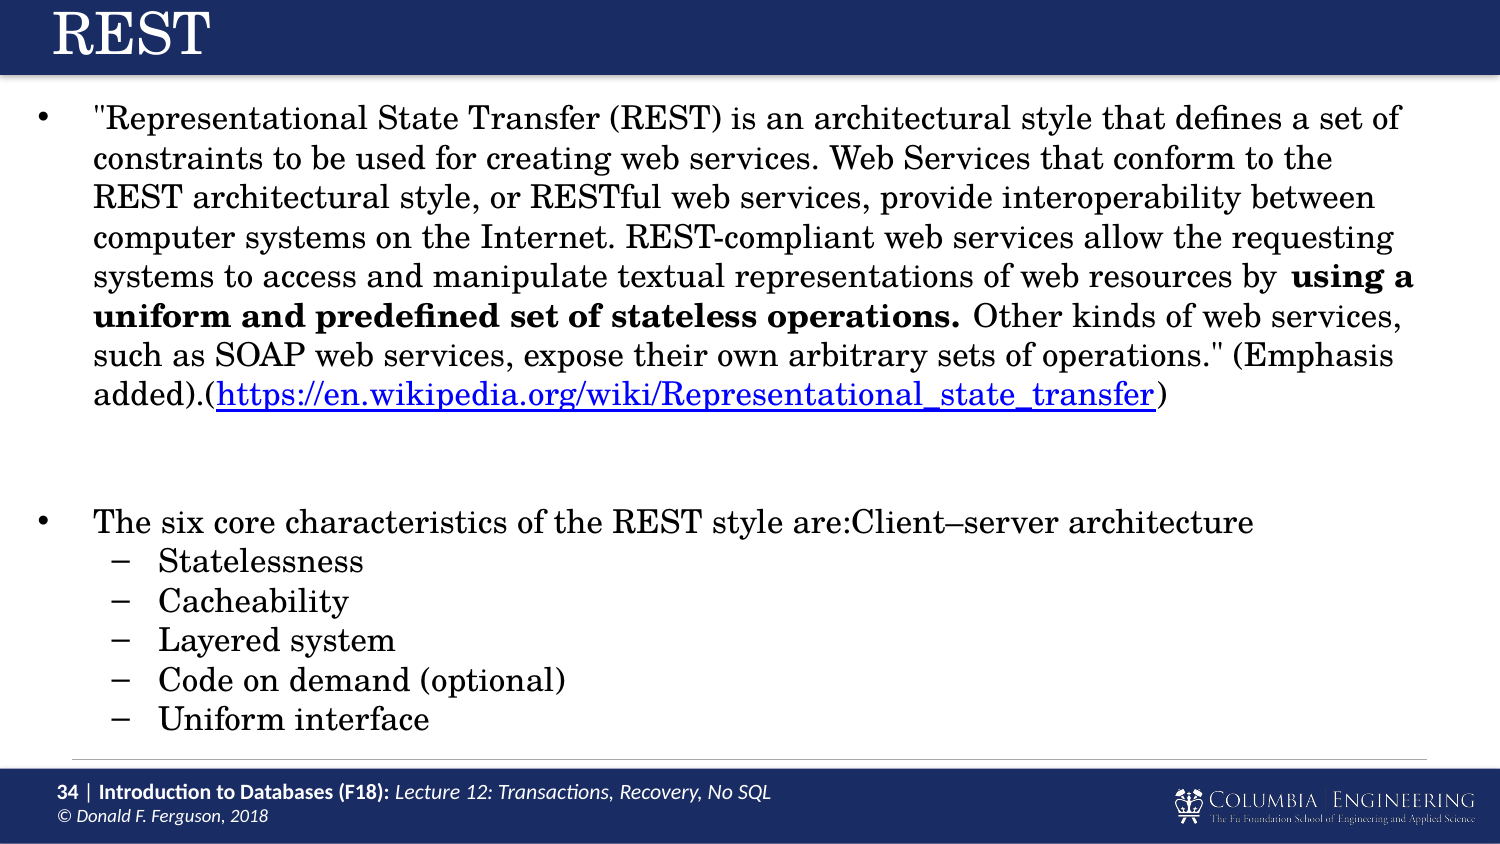

# REST
"Representational State Transfer (REST) is an architectural style that defines a set of constraints to be used for creating web services. Web Services that conform to the REST architectural style, or RESTful web services, provide interoperability between computer systems on the Internet. REST-compliant web services allow the requesting systems to access and manipulate textual representations of web resources by using a uniform and predefined set of stateless operations. Other kinds of web services, such as SOAP web services, expose their own arbitrary sets of operations." (Emphasis added).(https://en.wikipedia.org/wiki/Representational_state_transfer)

The six core characteristics of the REST style are:Client–server architecture
Statelessness
Cacheability
Layered system
Code on demand (optional)
Uniform interface